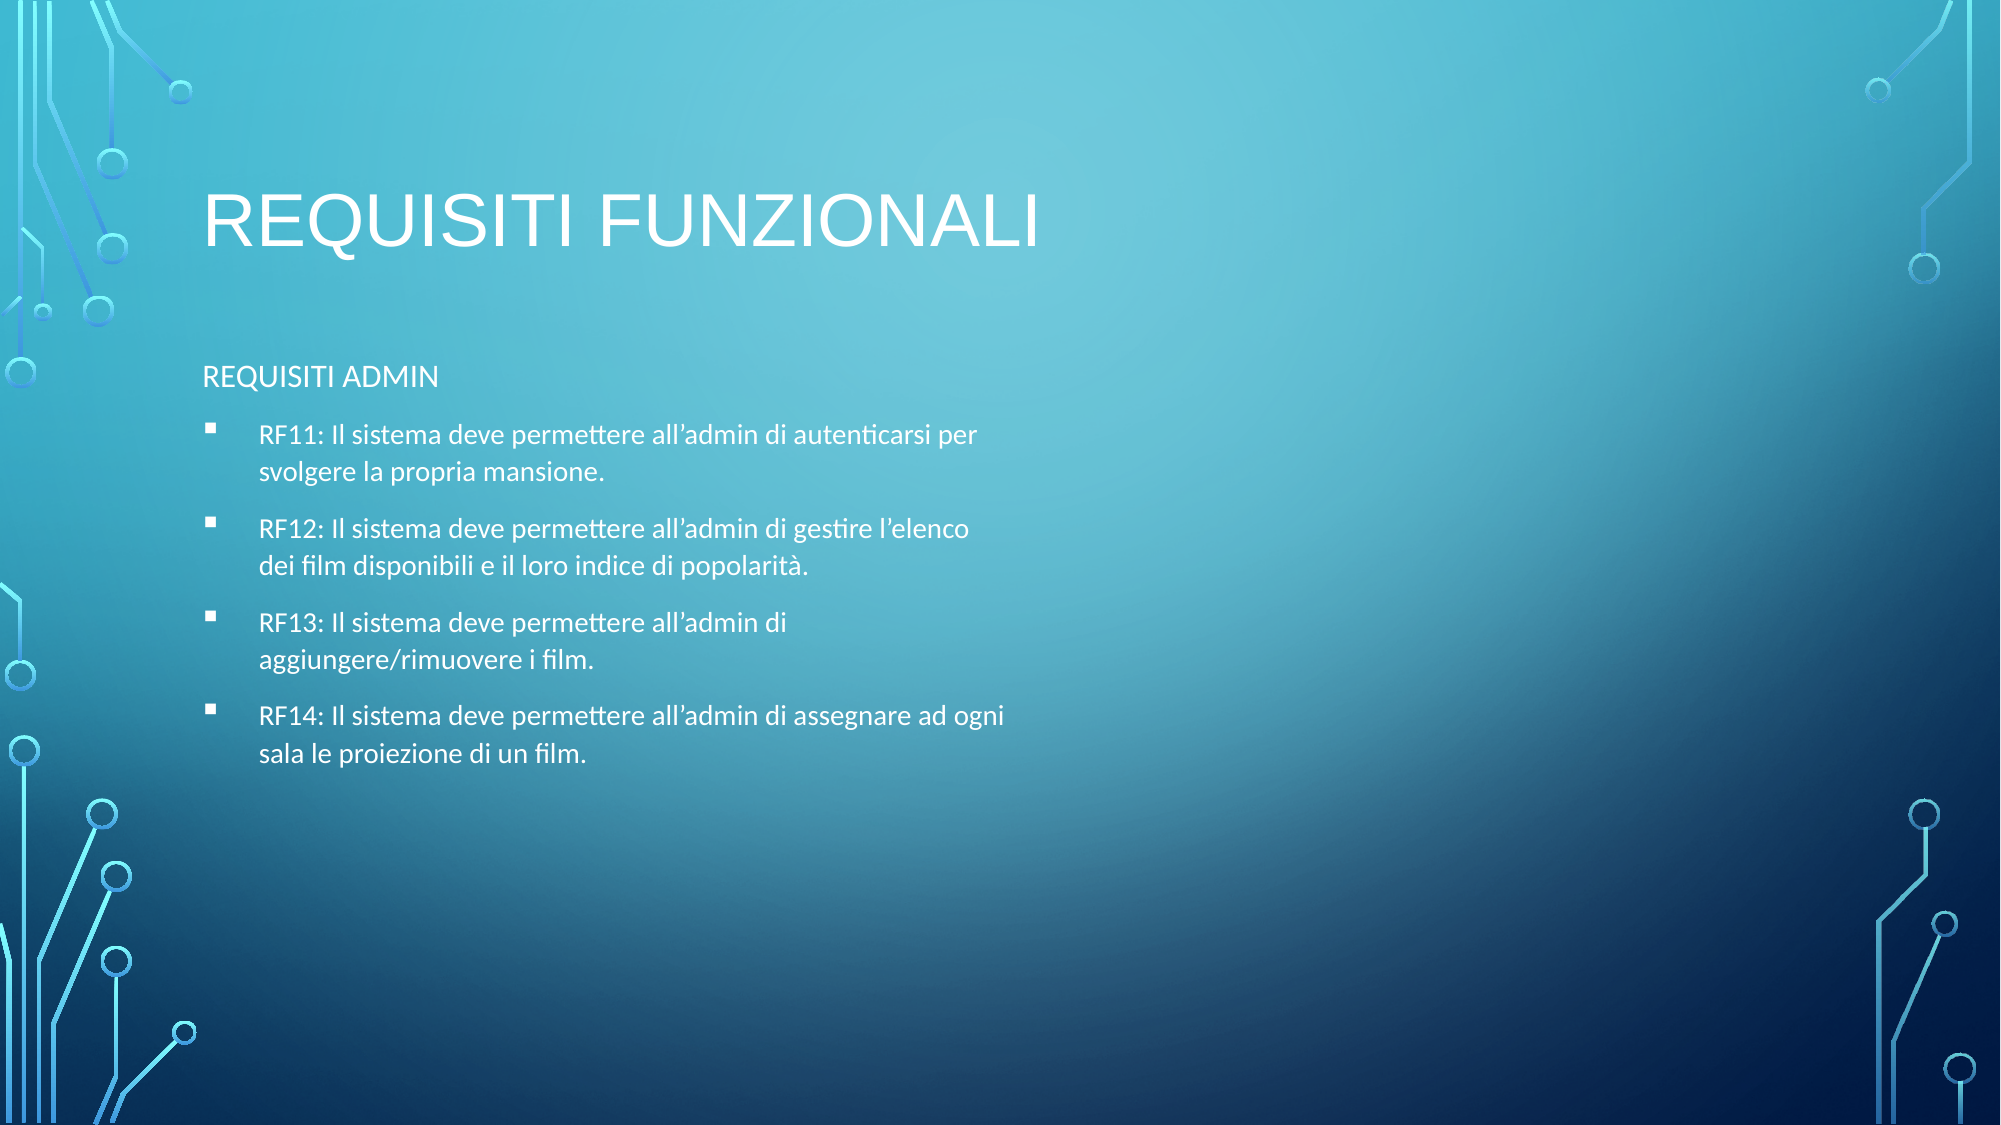

# REQUISITI FUNZIONALI
REQUISITI ADMIN
RF11: Il sistema deve permettere all’admin di autenticarsi per svolgere la propria mansione.
RF12: Il sistema deve permettere all’admin di gestire l’elenco dei film disponibili e il loro indice di popolarità.
RF13: Il sistema deve permettere all’admin di aggiungere/rimuovere i film.
RF14: Il sistema deve permettere all’admin di assegnare ad ogni sala le proiezione di un film.